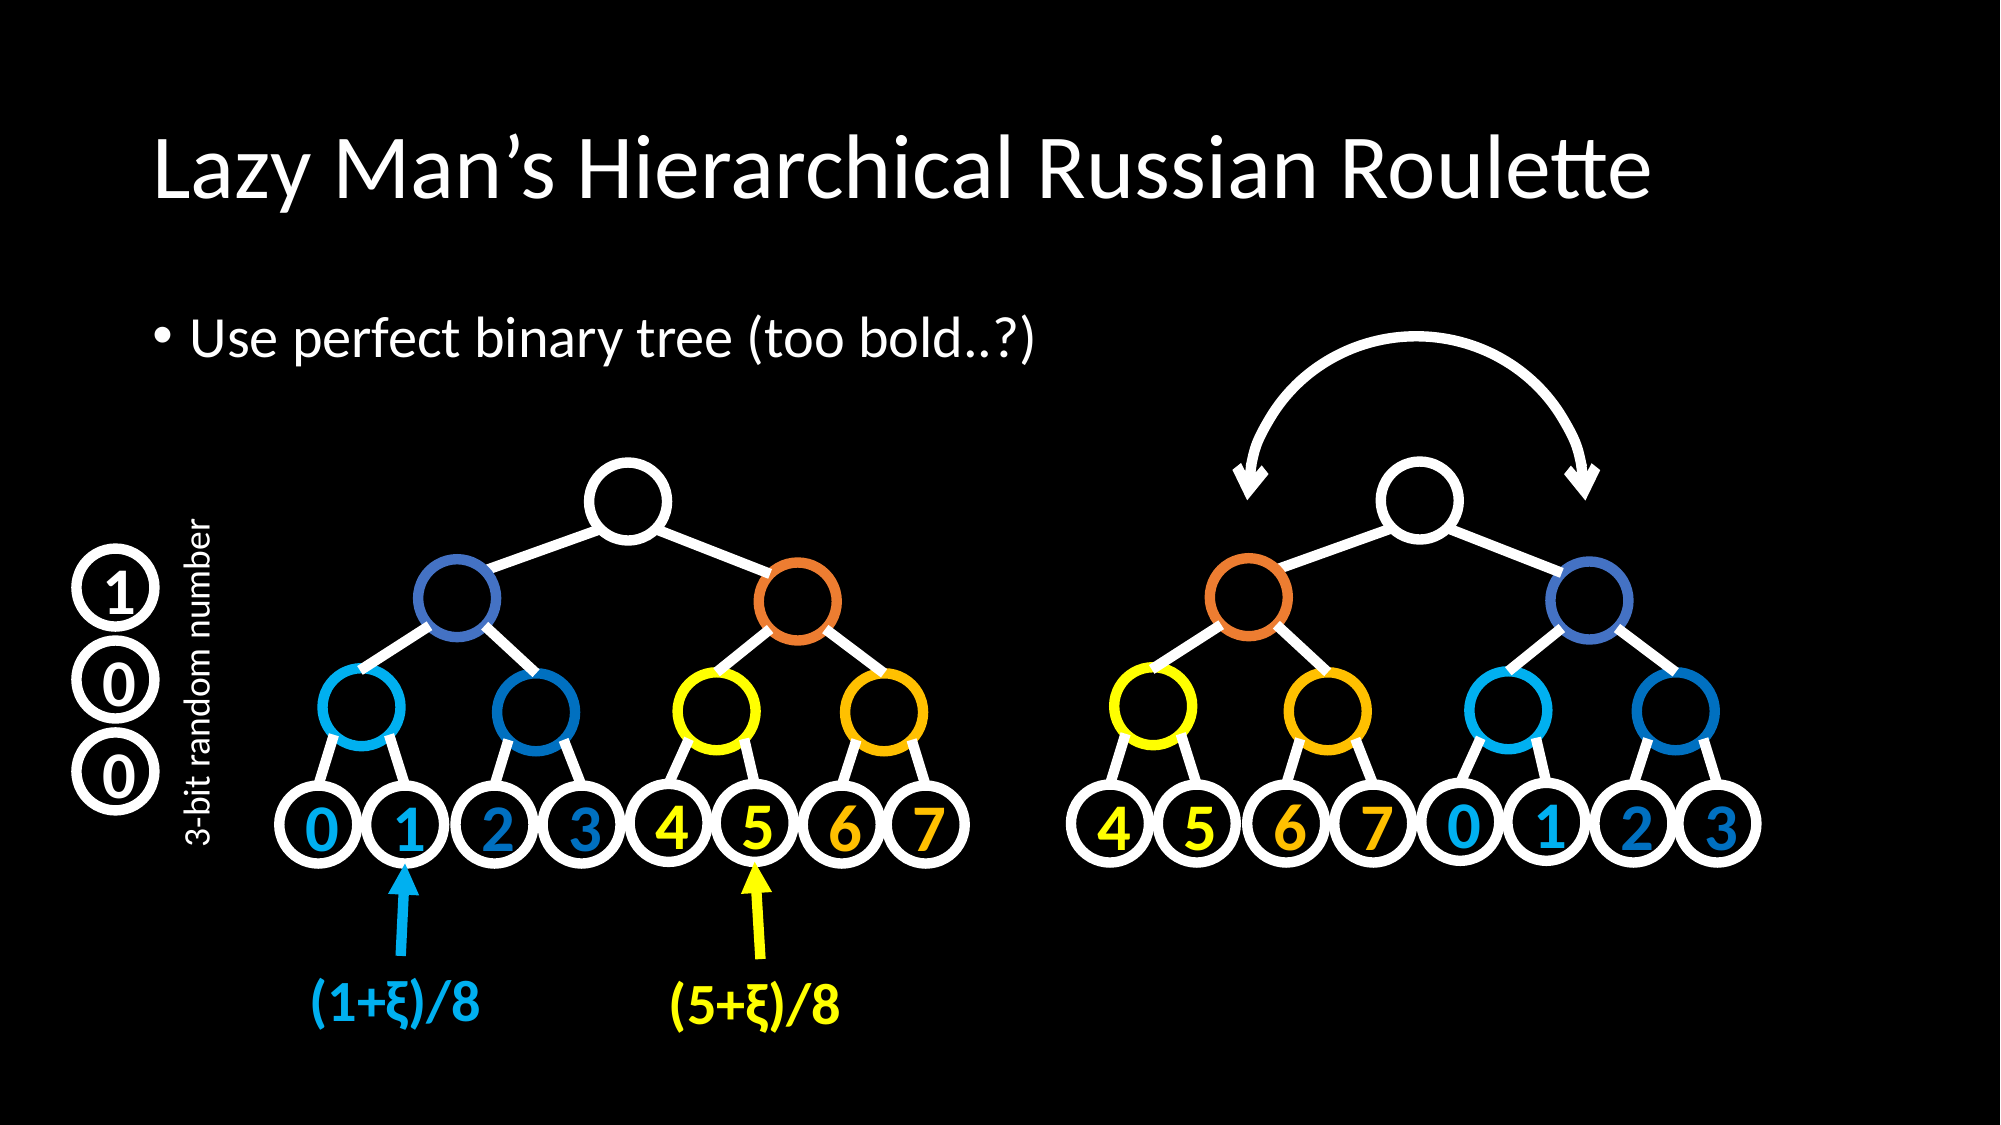

# Lazy Man’s Hierarchical Russian Roulette
Use perfect binary tree (too bold..?)

1

0
3-bit random number

0
0
1
4
5
4
5
6
7
2
3
0
1
2
3
6
7
(1+ξ)/8
(5+ξ)/8